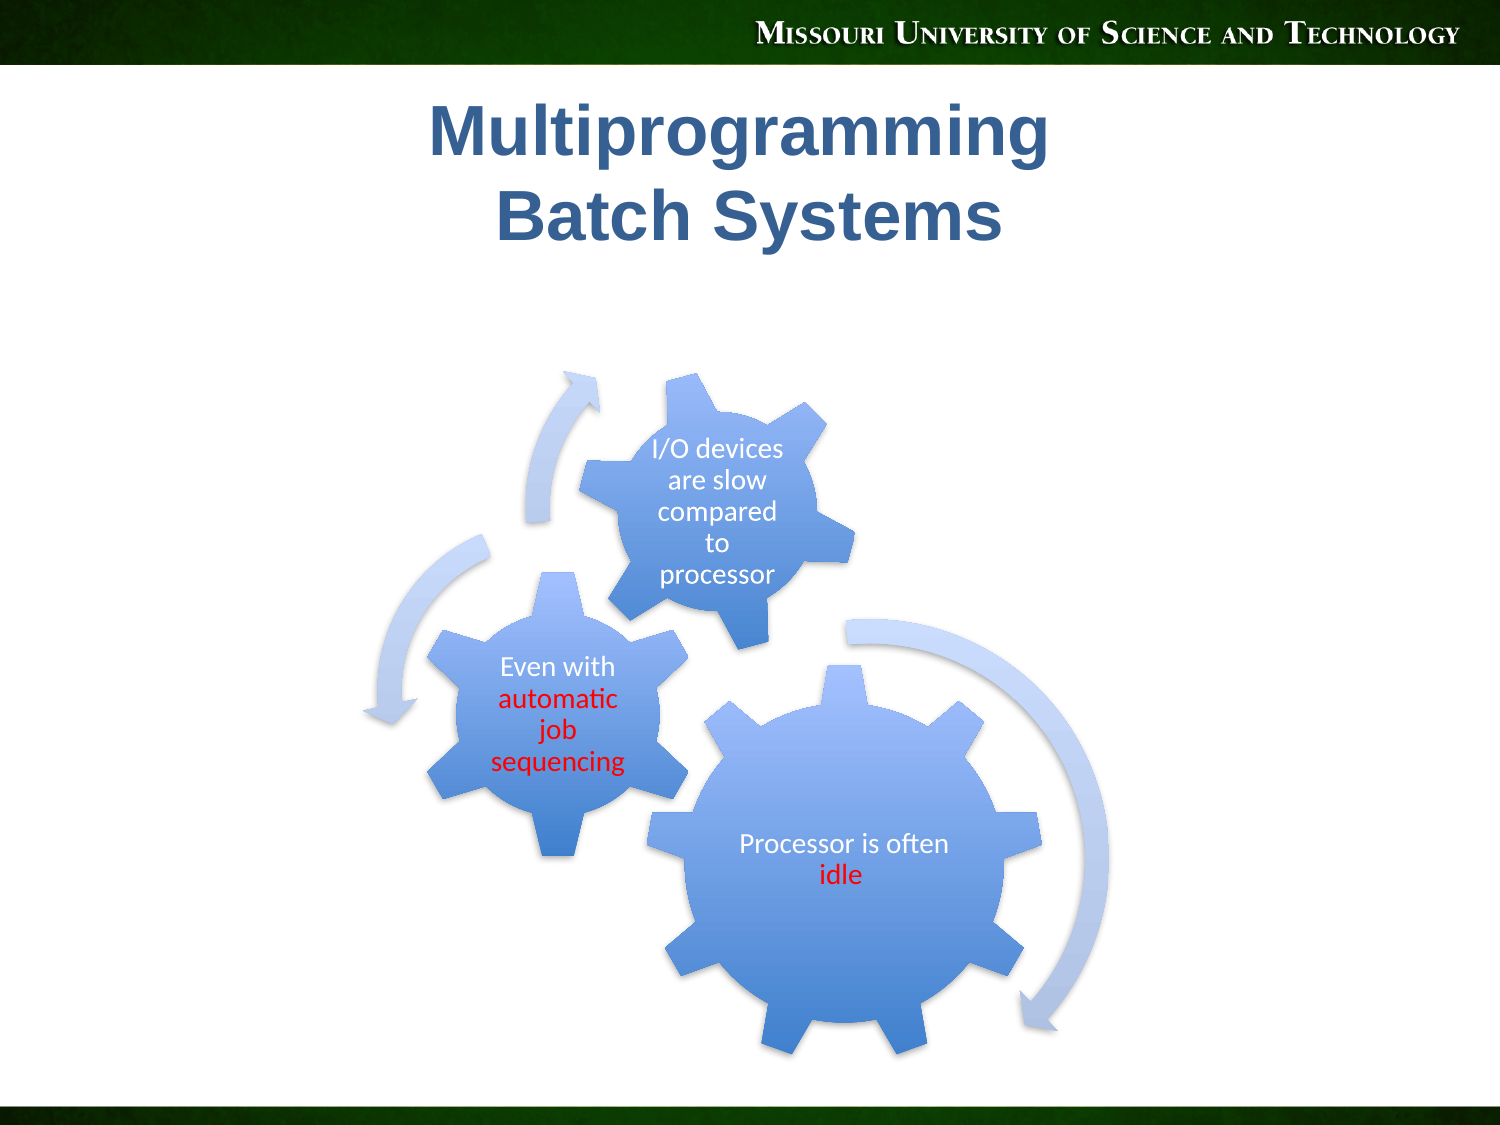

# Multiprogramming Batch Systems
Processor is often idle
Even with automatic job sequencing
I/O devices are slow compared to processor